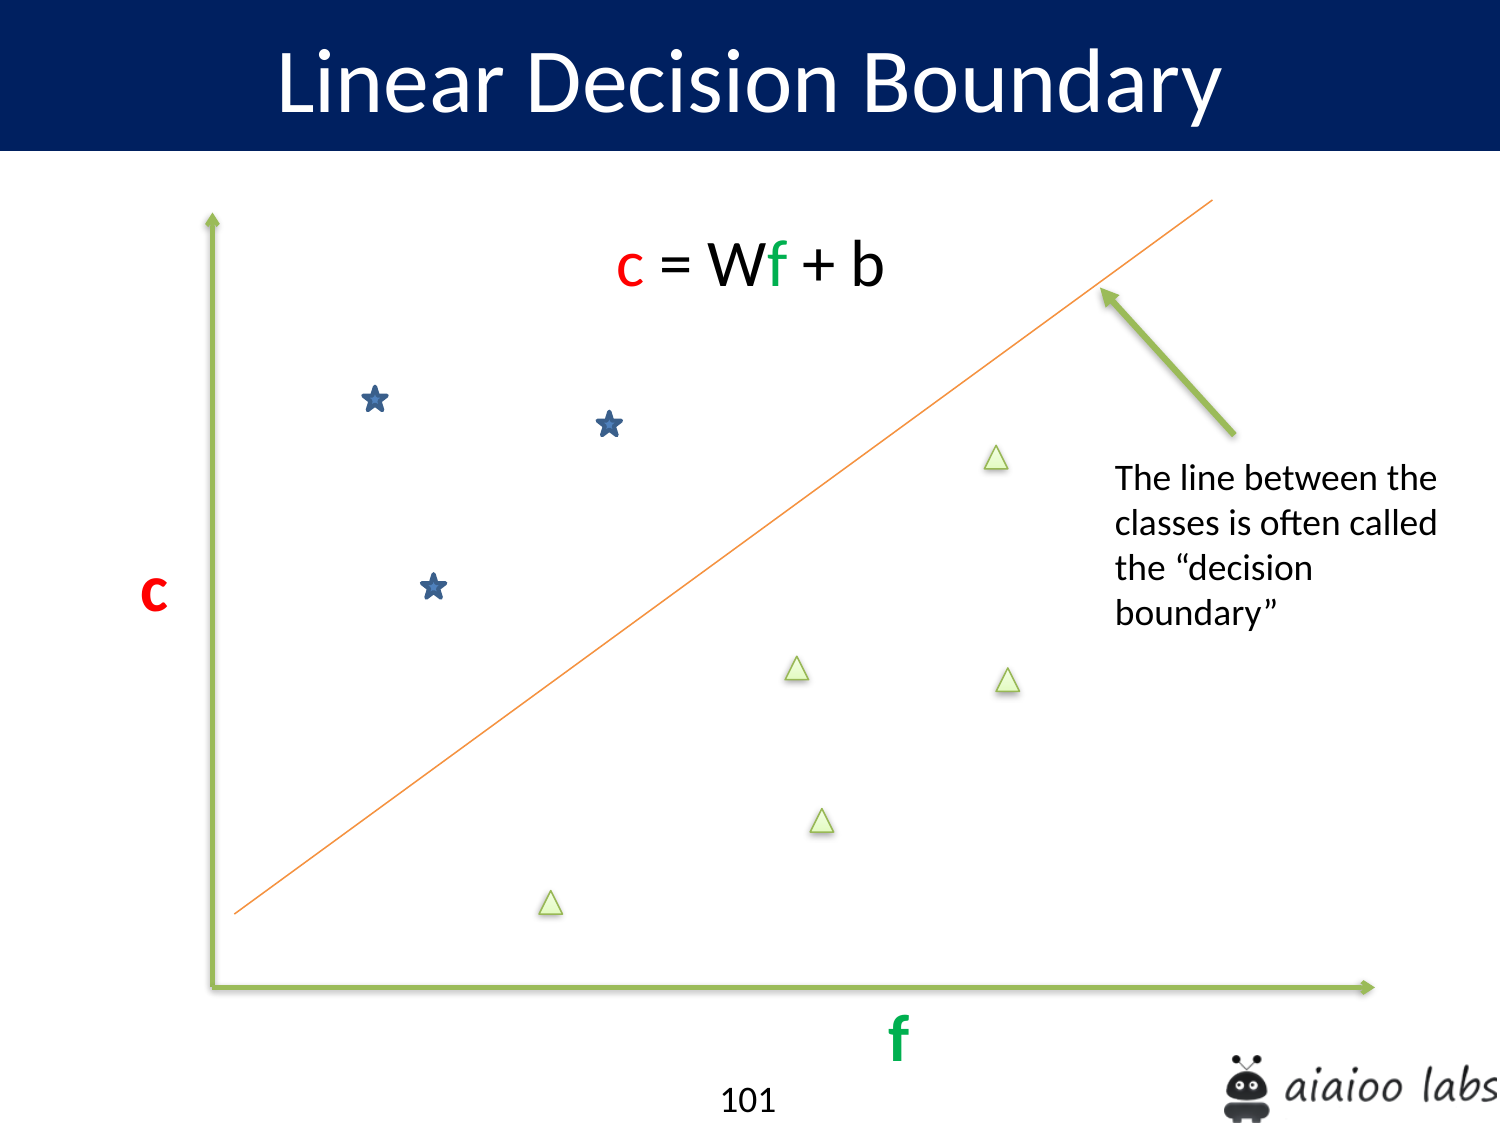

Linear Decision Boundary
c = Wf + b

The line between the classes is often called the “decision boundary”
c

f